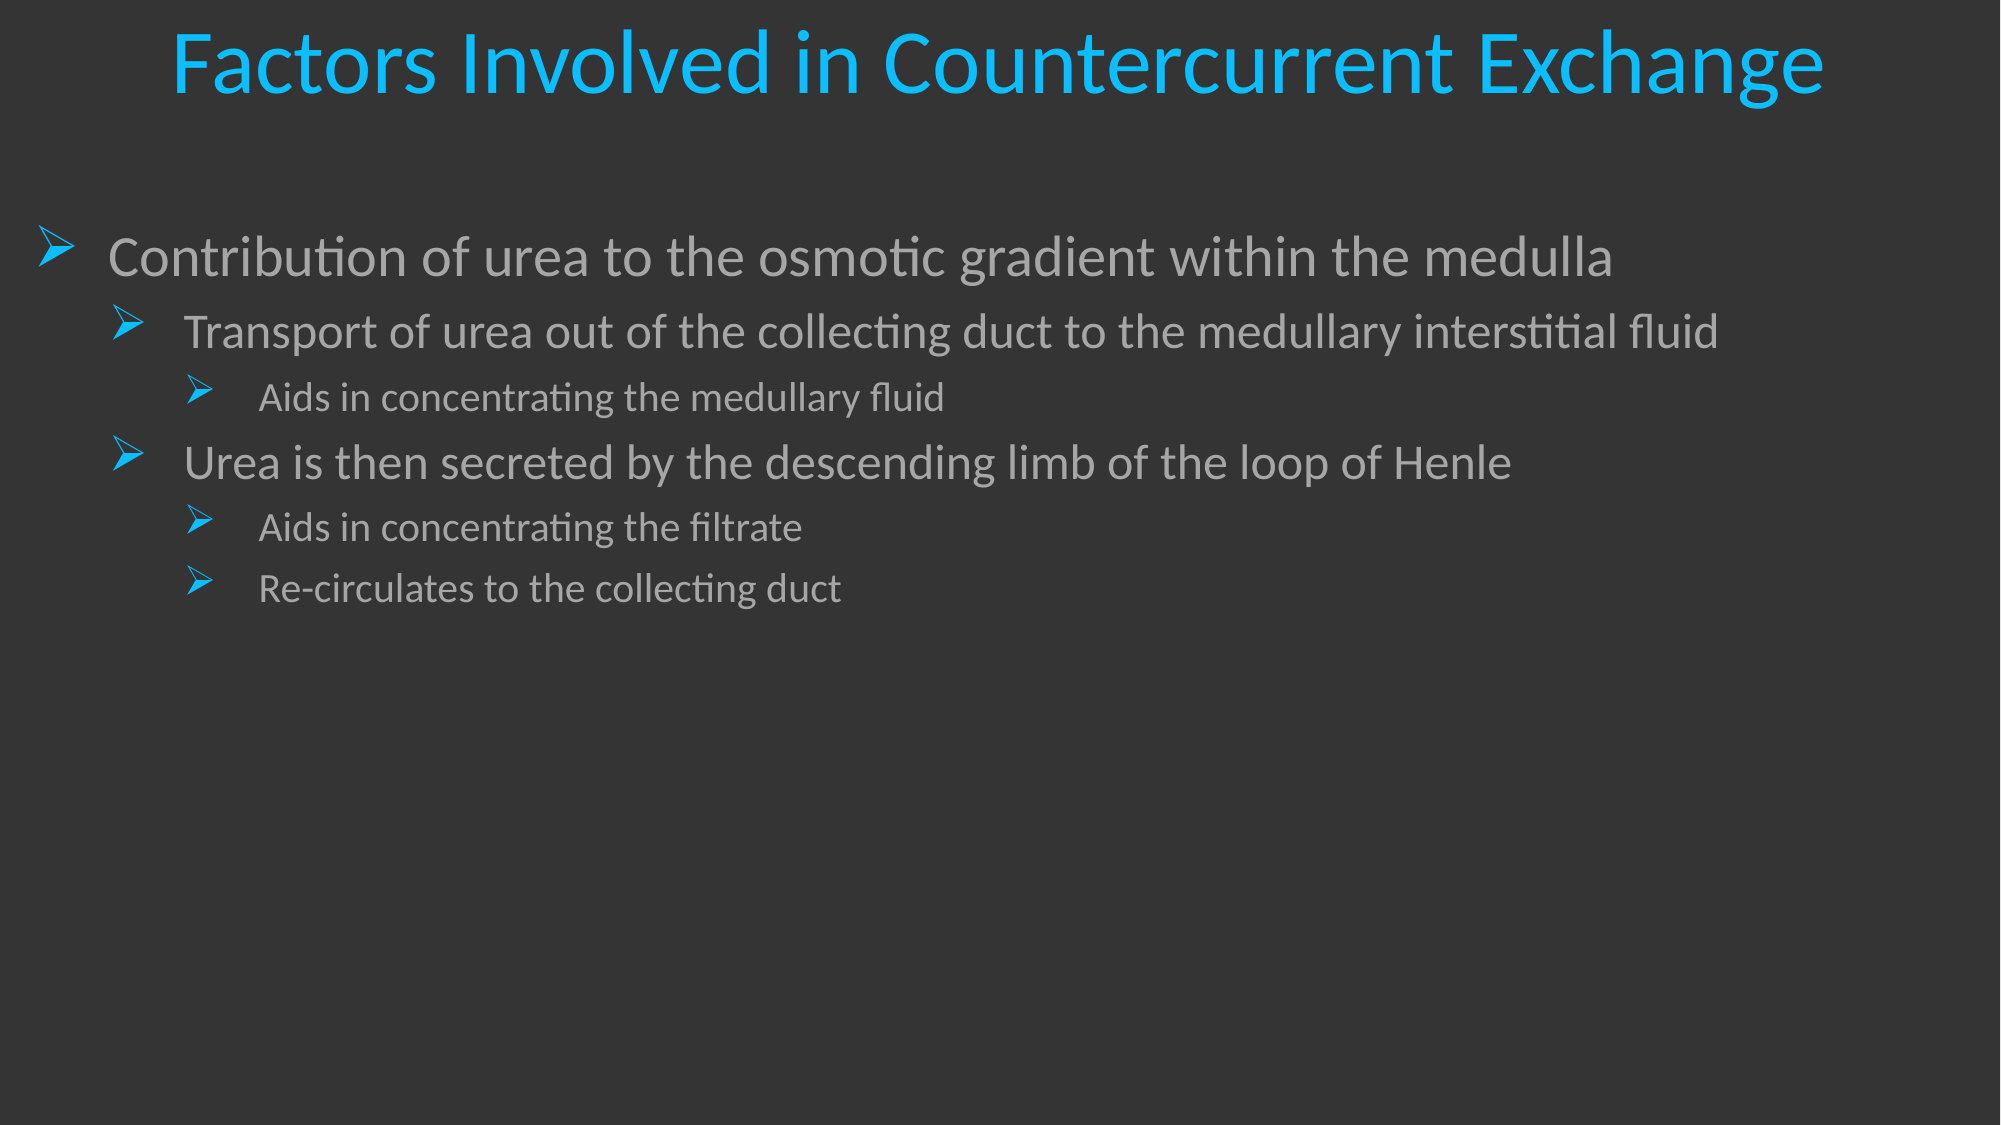

# Factors Involved in Countercurrent Exchange
Contribution of urea to the osmotic gradient within the medulla
Transport of urea out of the collecting duct to the medullary interstitial fluid
Aids in concentrating the medullary fluid
Urea is then secreted by the descending limb of the loop of Henle
Aids in concentrating the filtrate
Re-circulates to the collecting duct